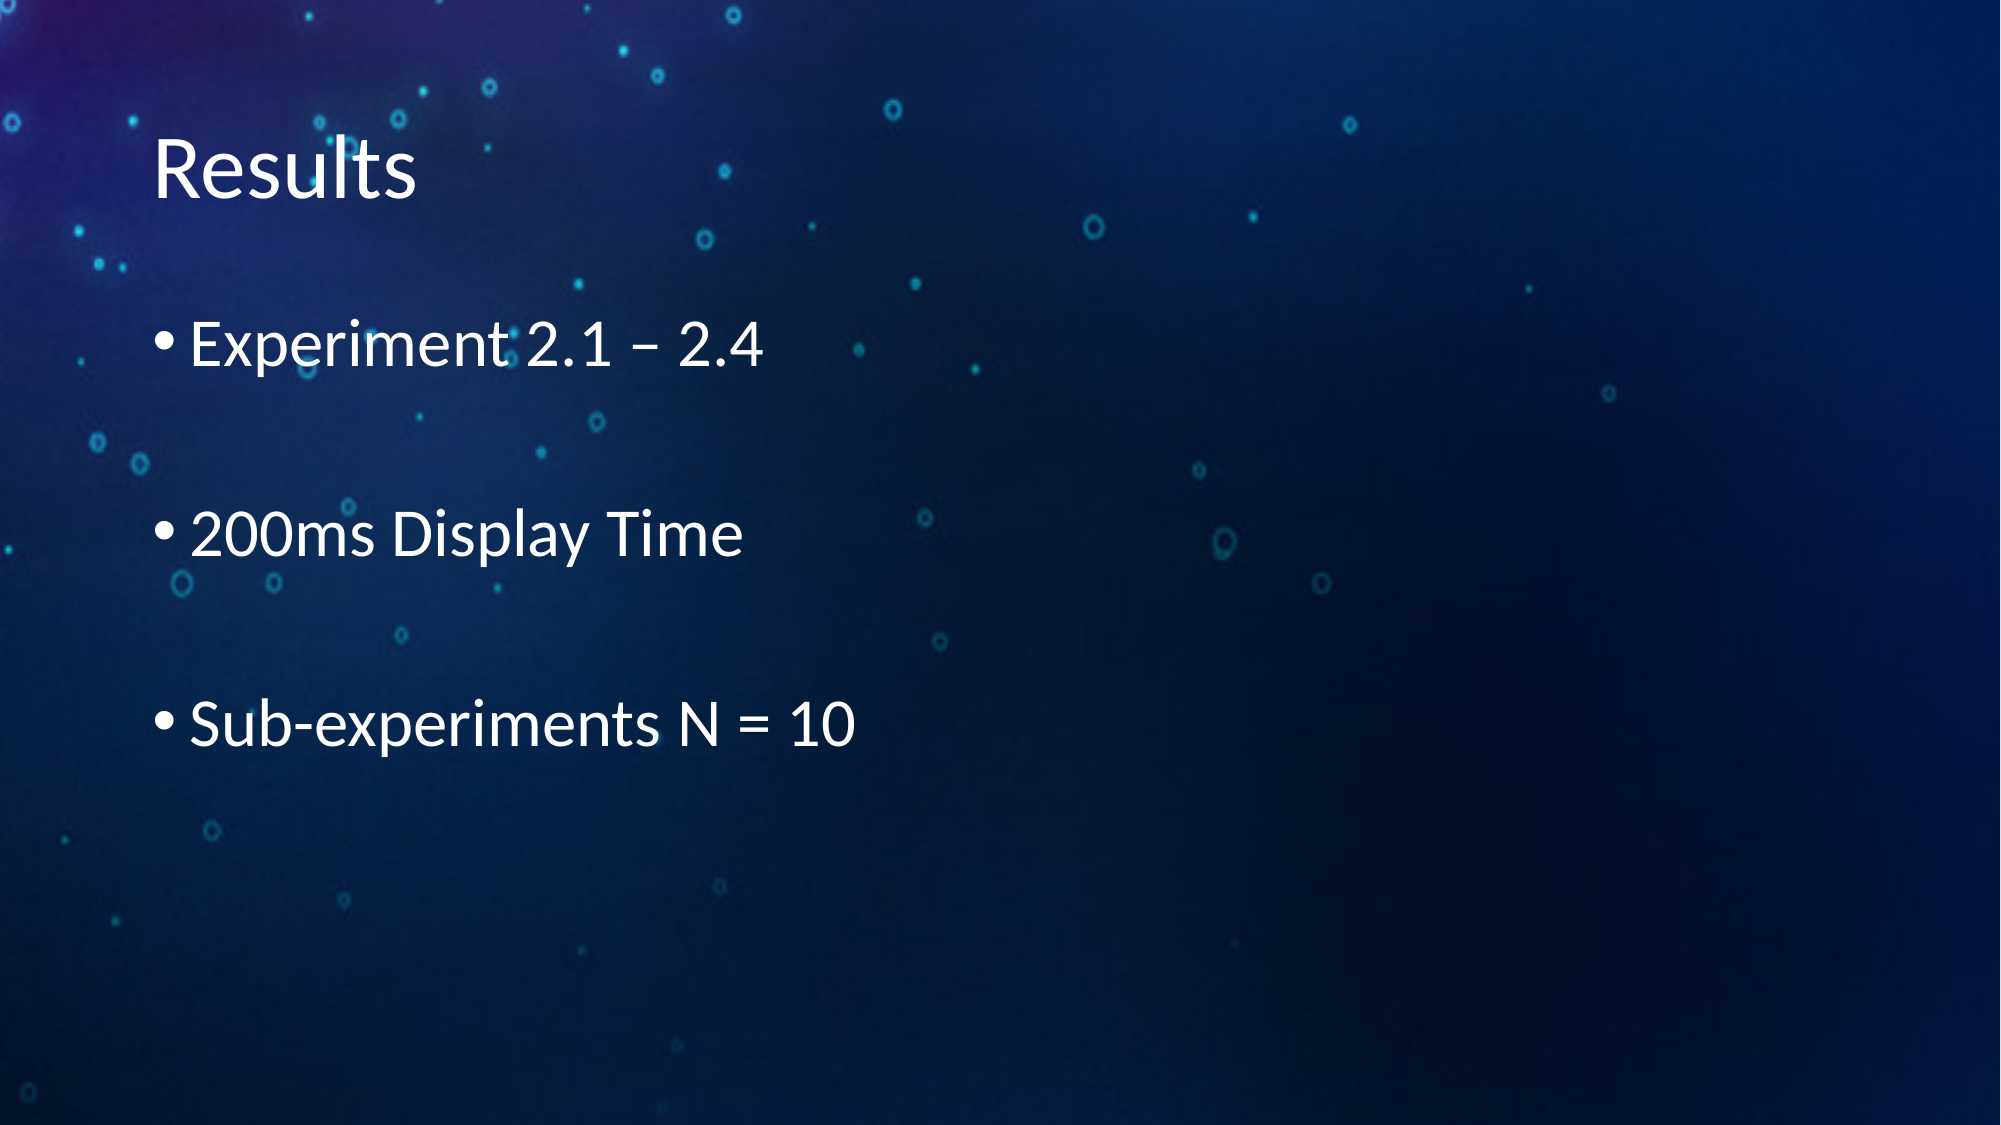

# Results
Experiment 2.1 – 2.4

200ms Display Time

Sub-experiments N = 10